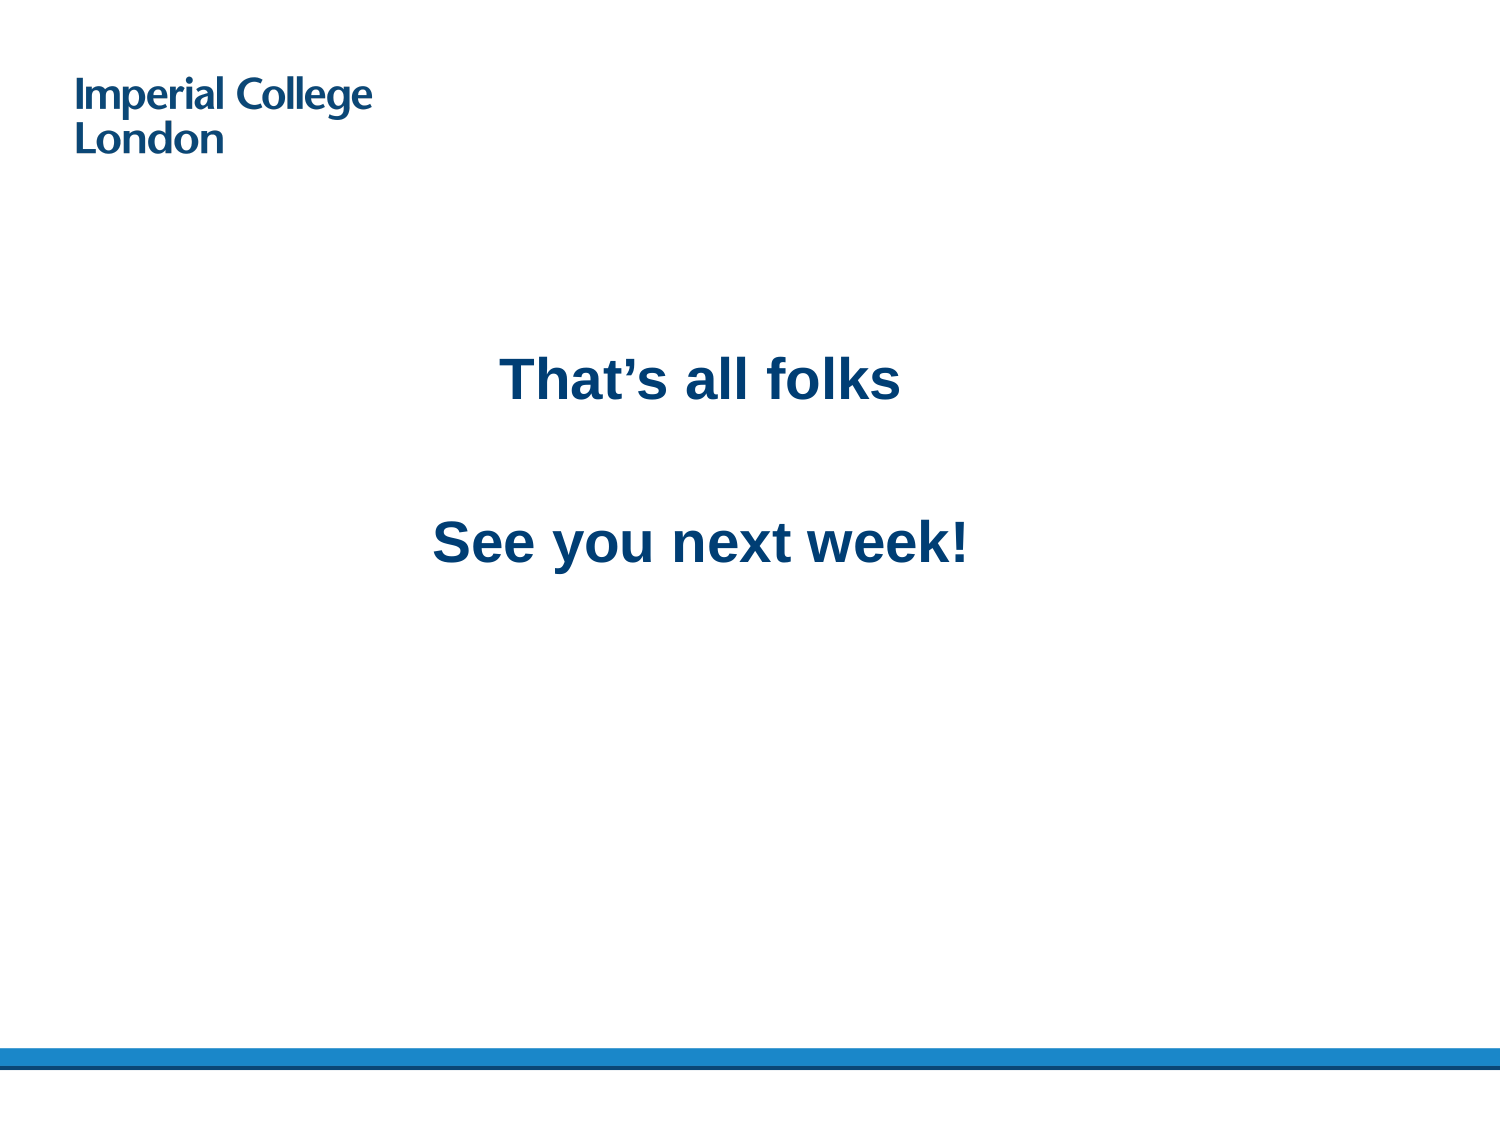

That’s all folks

See you next week!